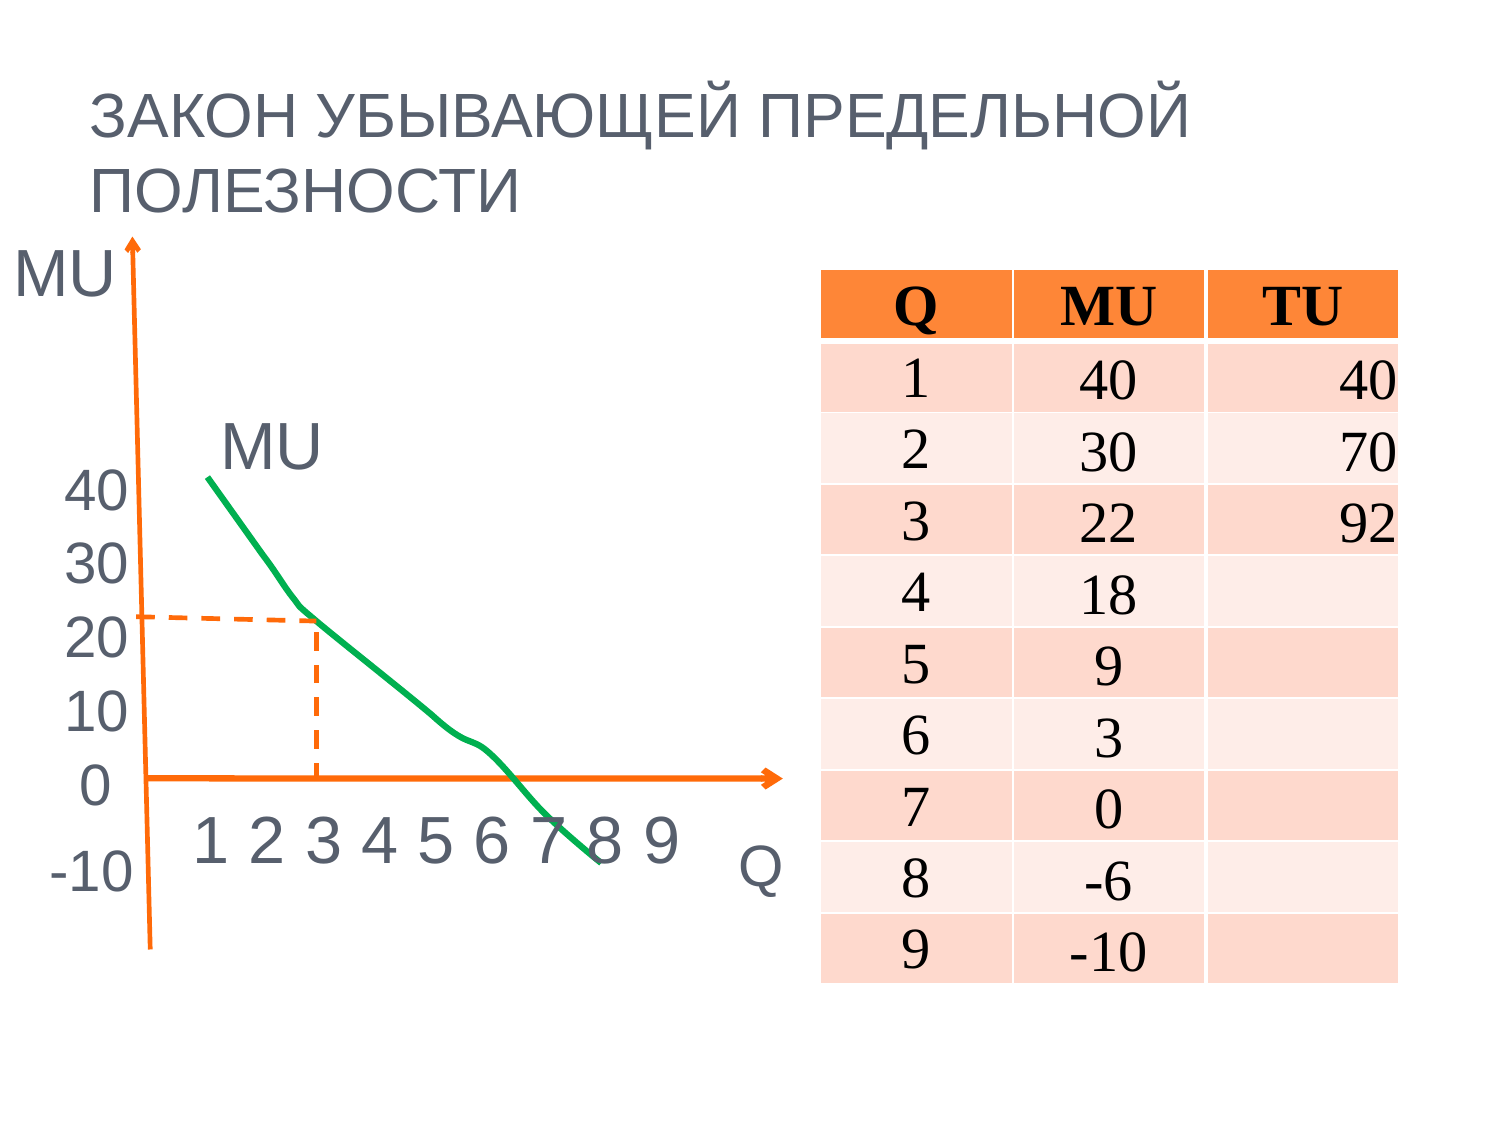

# Закон убывающей предельной полезности
MU
| Q | MU |
| --- | --- |
| 1 | 40 |
| 2 | 30 |
| 3 | 22 |
| 4 | 18 |
| 5 | 9 |
| 6 | 3 |
| 7 | 0 |
| 8 | -6 |
| 9 | -10 |
| TU |
| --- |
| 40 |
| 70 |
| 92 |
|  |
|  |
|  |
|  |
|  |
|  |
MU
40
30
20
10
0
-10

1
2
3
4
5
6
7
8
9
Q